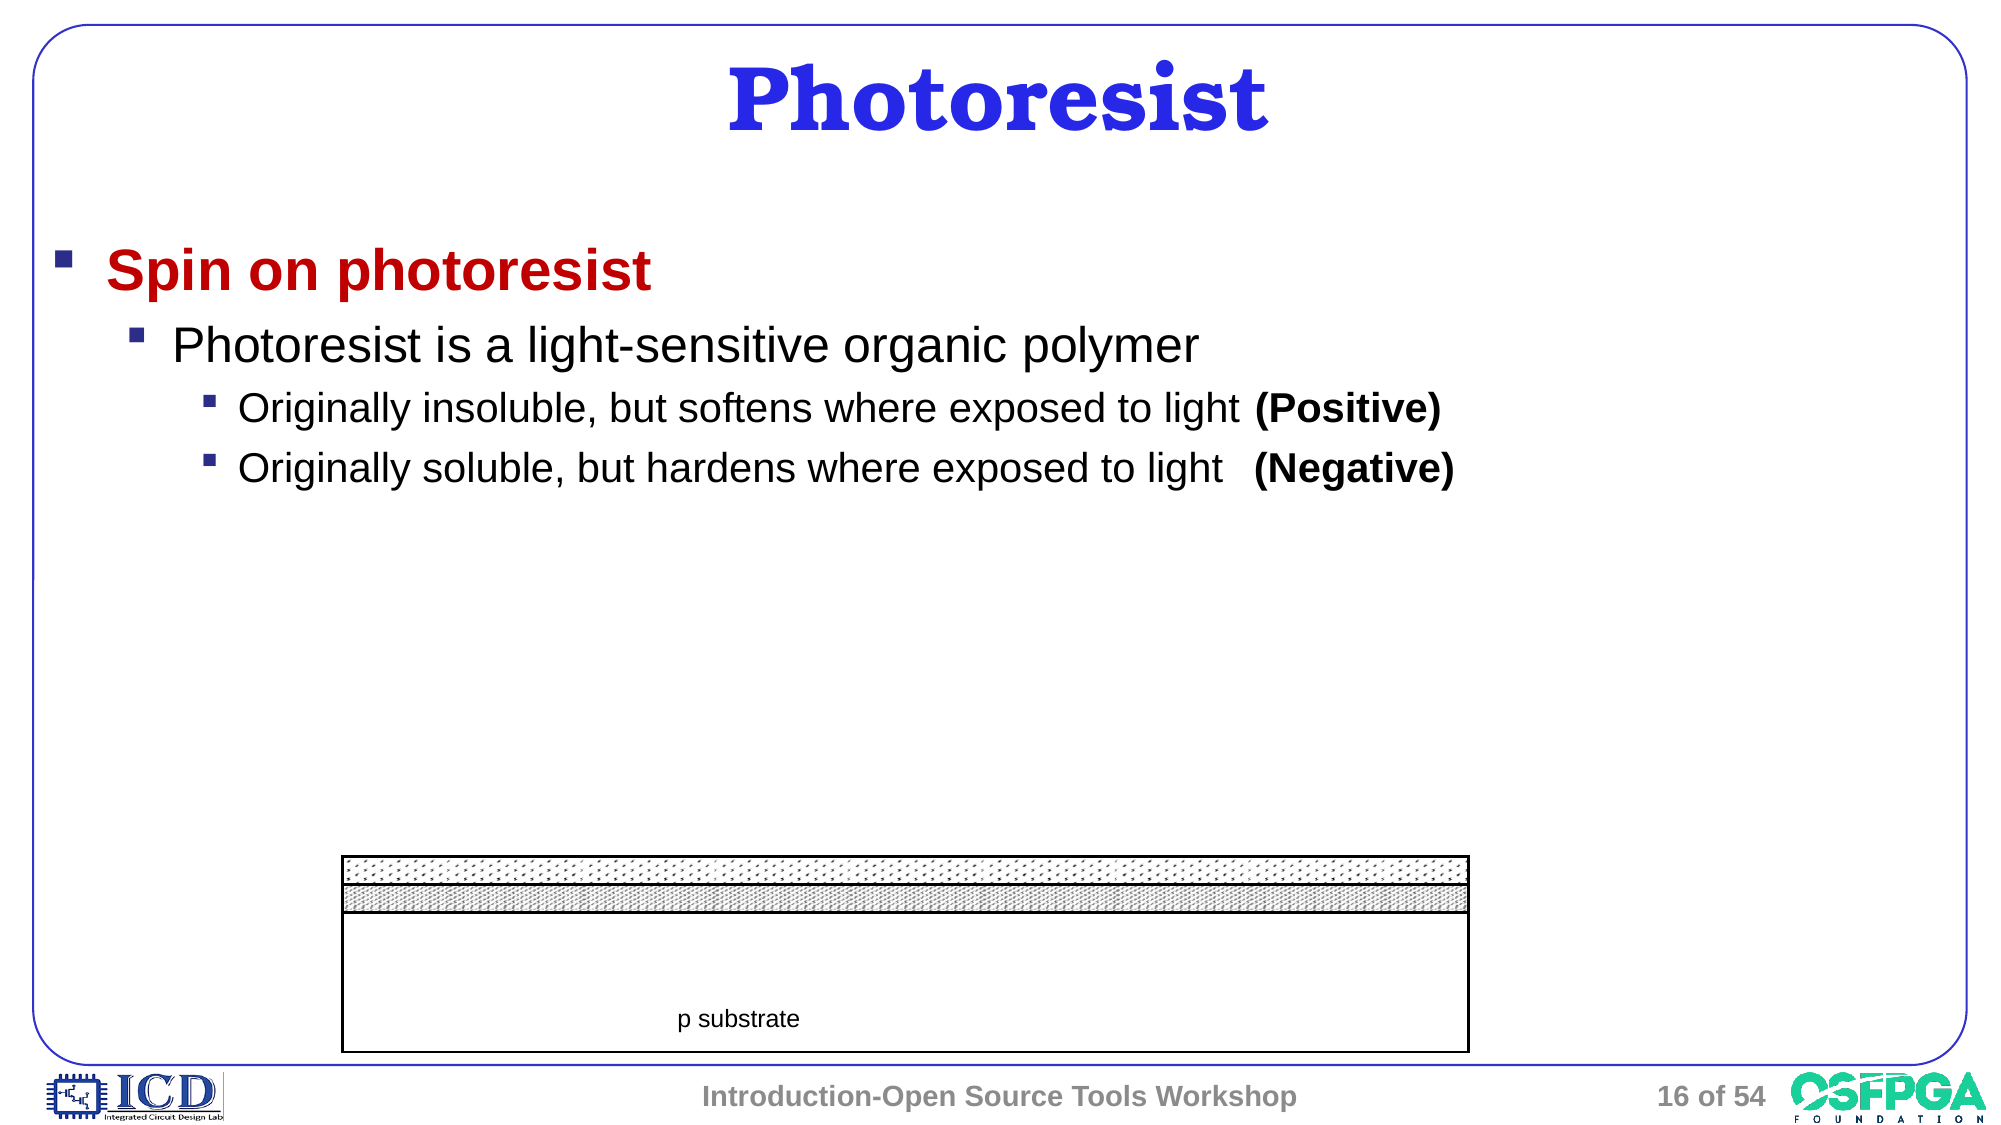

# Photoresist
Spin on photoresist
Photoresist is a light-sensitive organic polymer
Originally insoluble, but softens where exposed to light (Positive)
Originally soluble, but hardens where exposed to light  (Negative)
|  |
| --- |
|  |
| p substrate |

Introduction-Open Source Tools Workshop
16 of 54